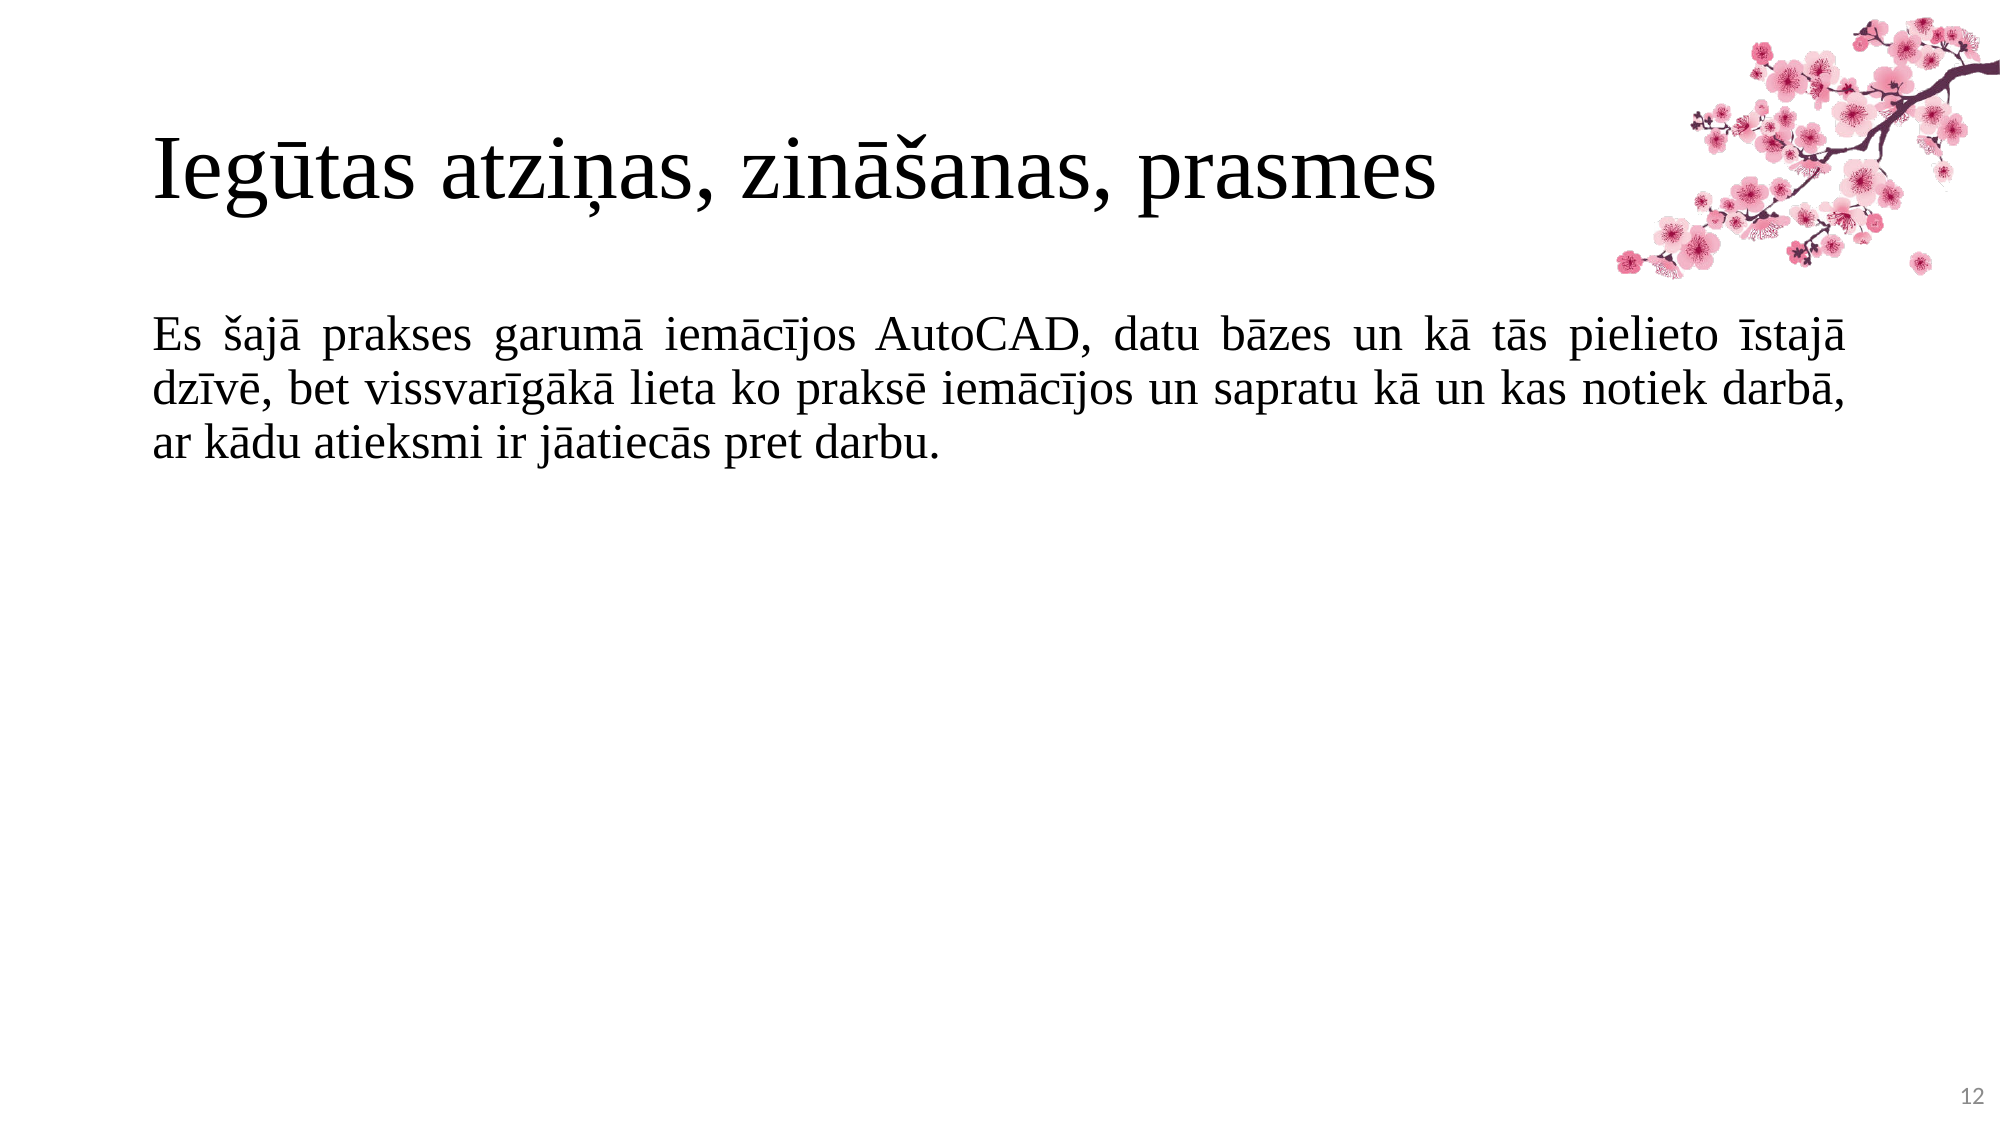

# Iegūtas atziņas, zināšanas, prasmes
Es šajā prakses garumā iemācījos AutoCAD, datu bāzes un kā tās pielieto īstajā dzīvē, bet vissvarīgākā lieta ko praksē iemācījos un sapratu kā un kas notiek darbā, ar kādu atieksmi ir jāatiecās pret darbu.
12